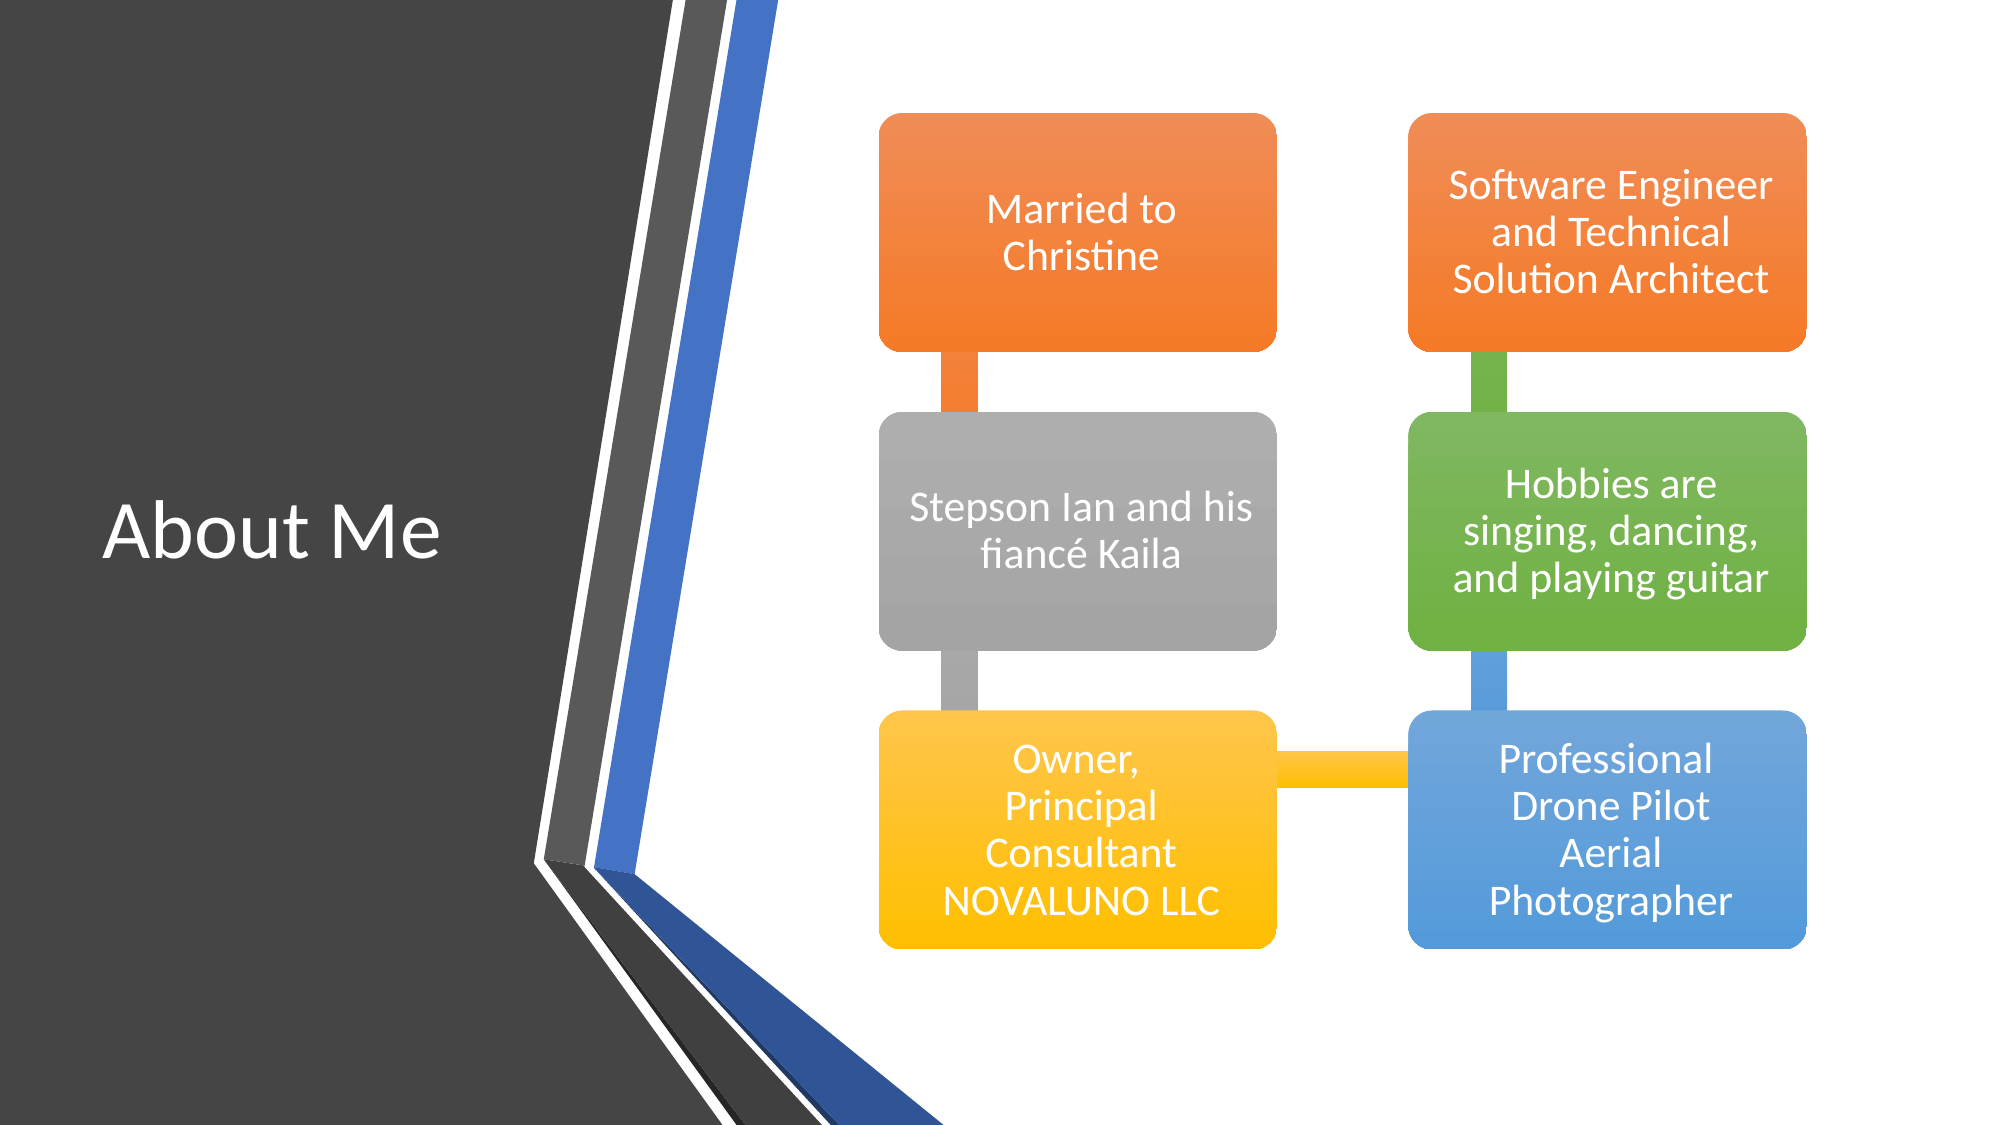

# About Me
Married to Christine
Stepson Ian and his fiancé Kaila
Owner,
Principal Consultant NOVALUNO LLC
Professional
Drone Pilot
Aerial Photographer
Hobbies are singing, dancing, and playing guitar
Software Engineer and Technical Solution Architect